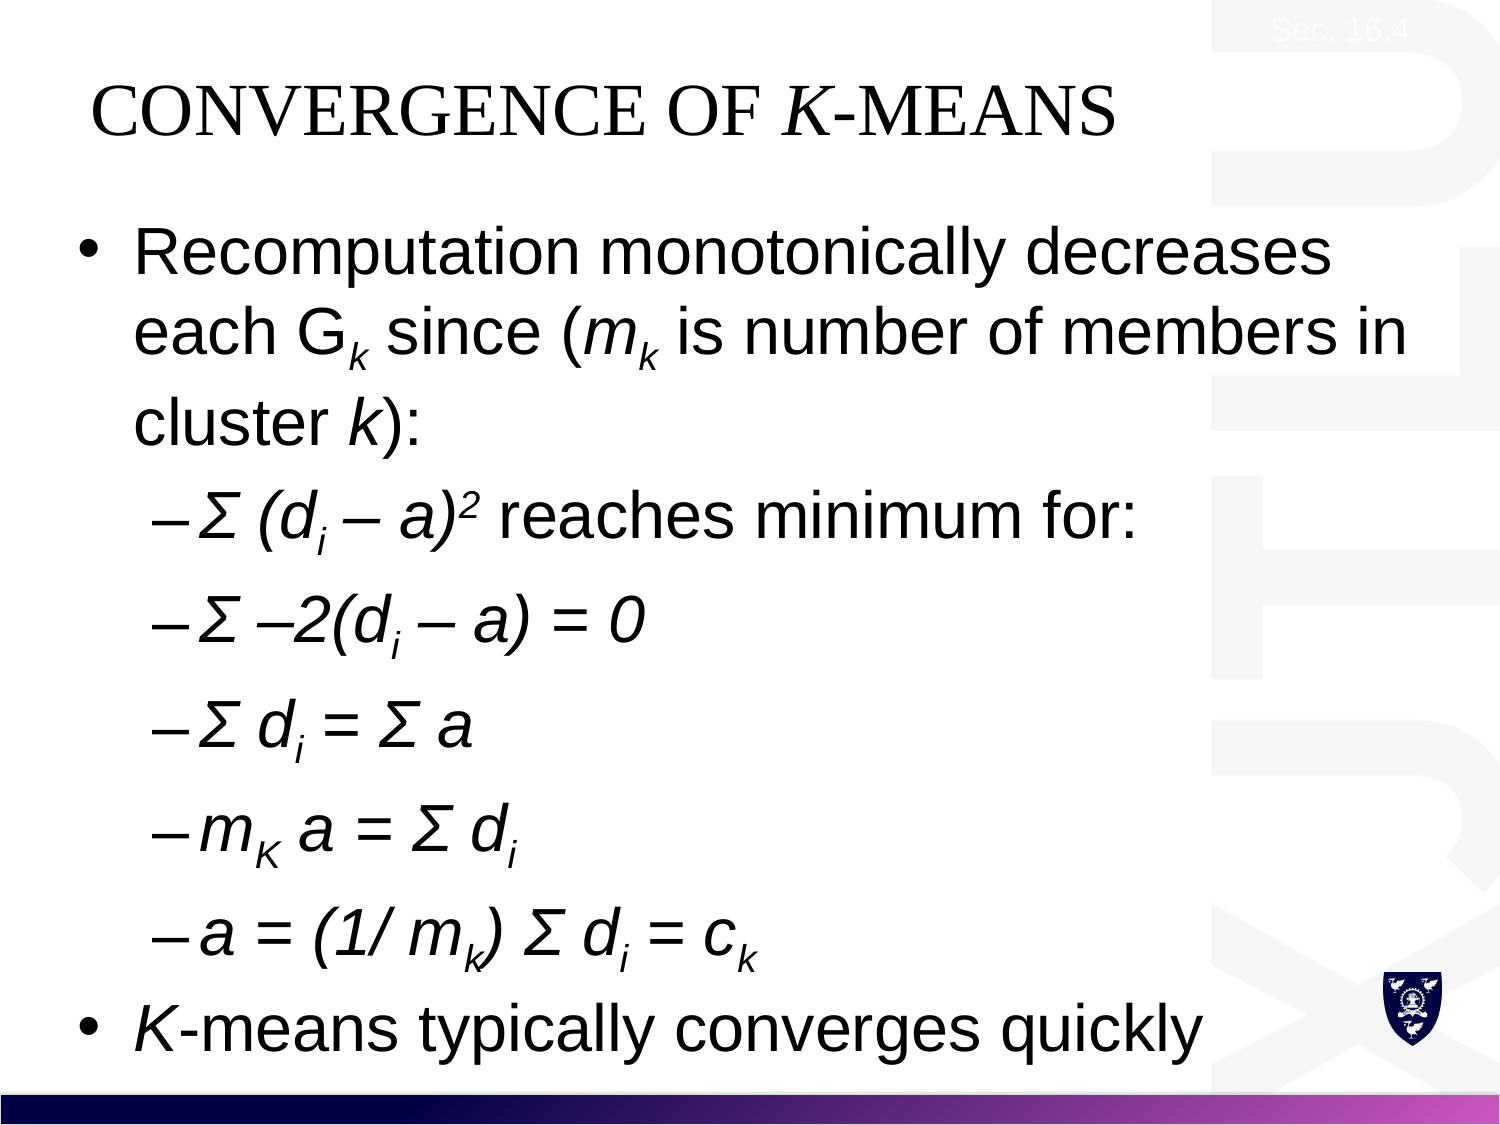

Sec. 16.4
# Convergence of K-Means
Recomputation monotonically decreases each Gk since (mk is number of members in cluster k):
Σ (di – a)2 reaches minimum for:
Σ –2(di – a) = 0
Σ di = Σ a
mK a = Σ di
a = (1/ mk) Σ di = ck
K-means typically converges quickly